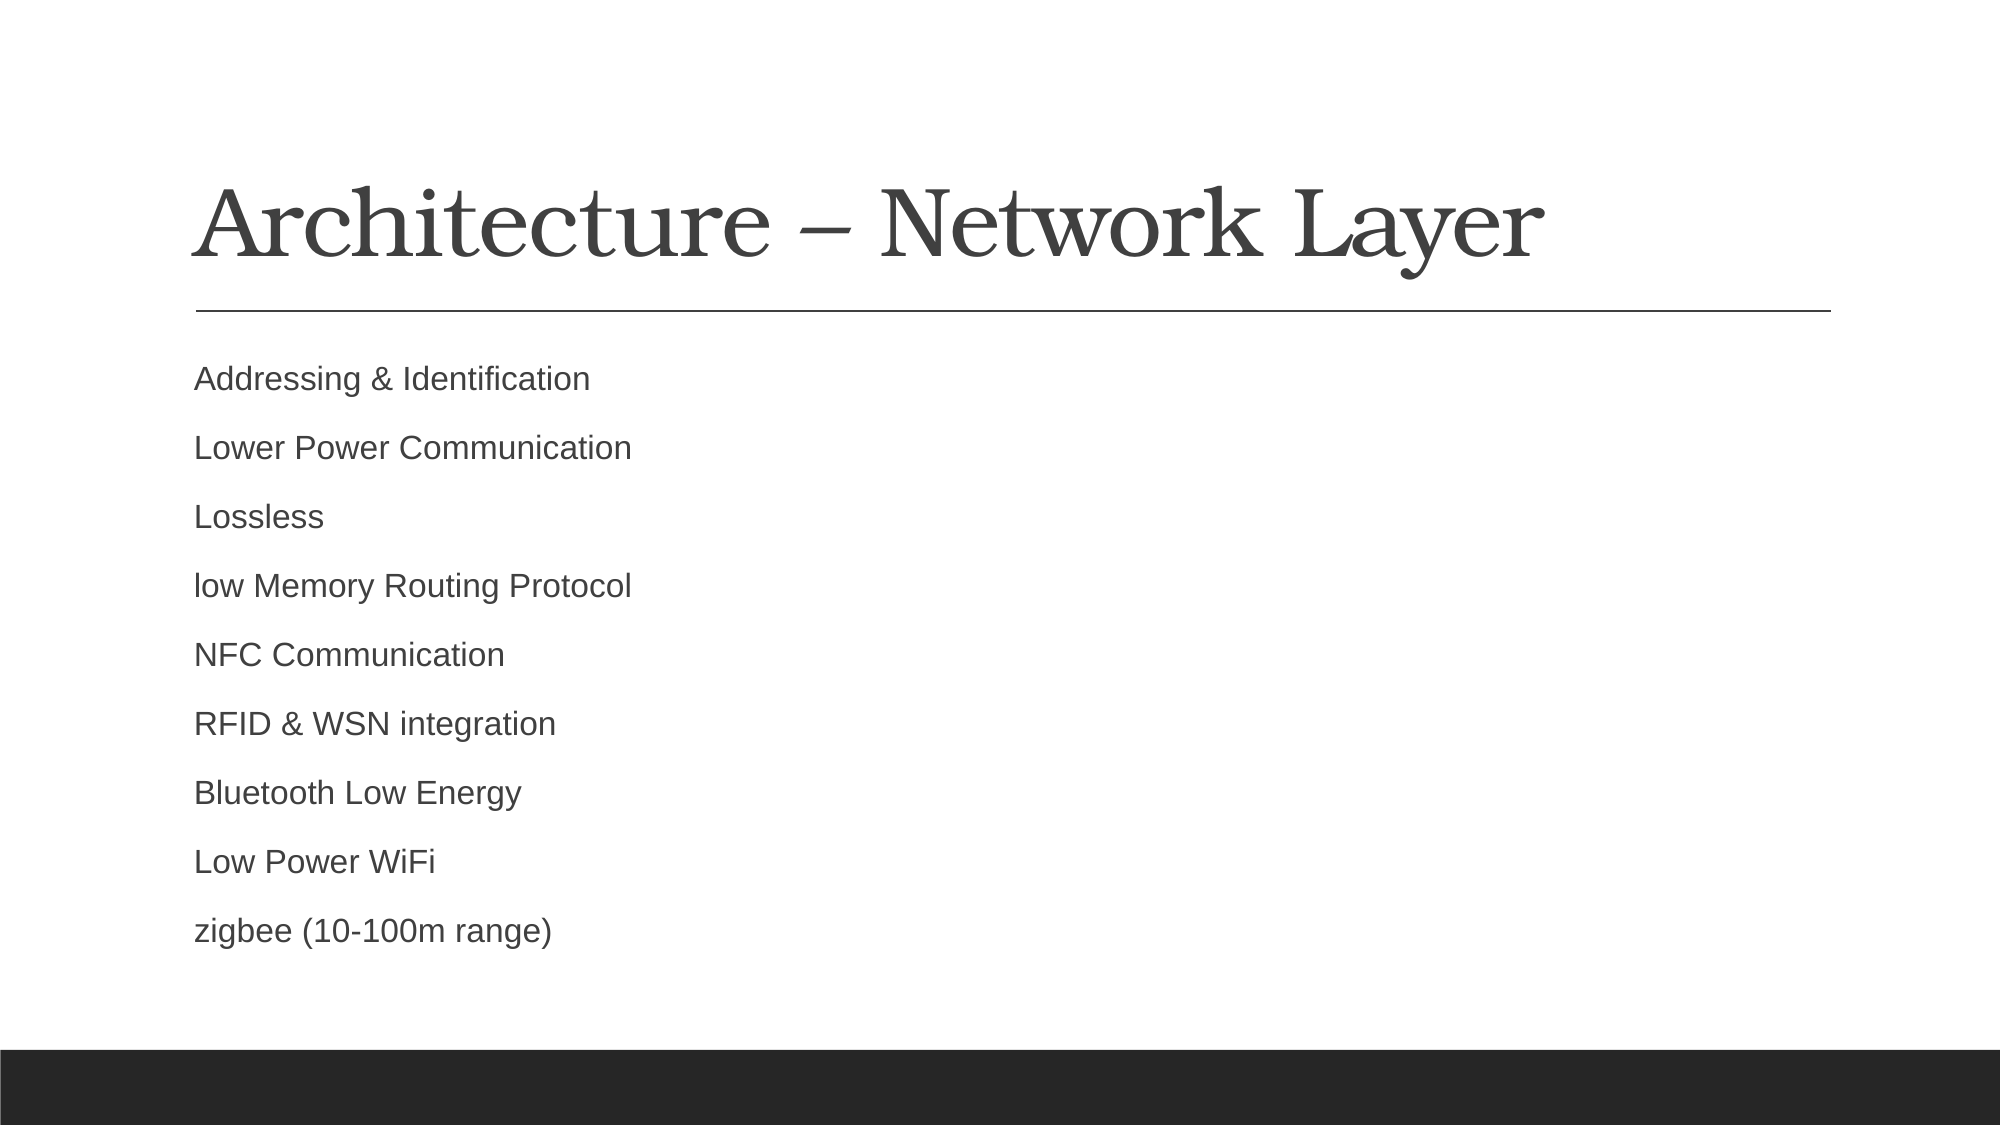

# Architecture – Network Layer
Addressing & Identification
Lower Power Communication
Lossless
low Memory Routing Protocol
NFC Communication
RFID & WSN integration
Bluetooth Low Energy
Low Power WiFi
zigbee (10-100m range)